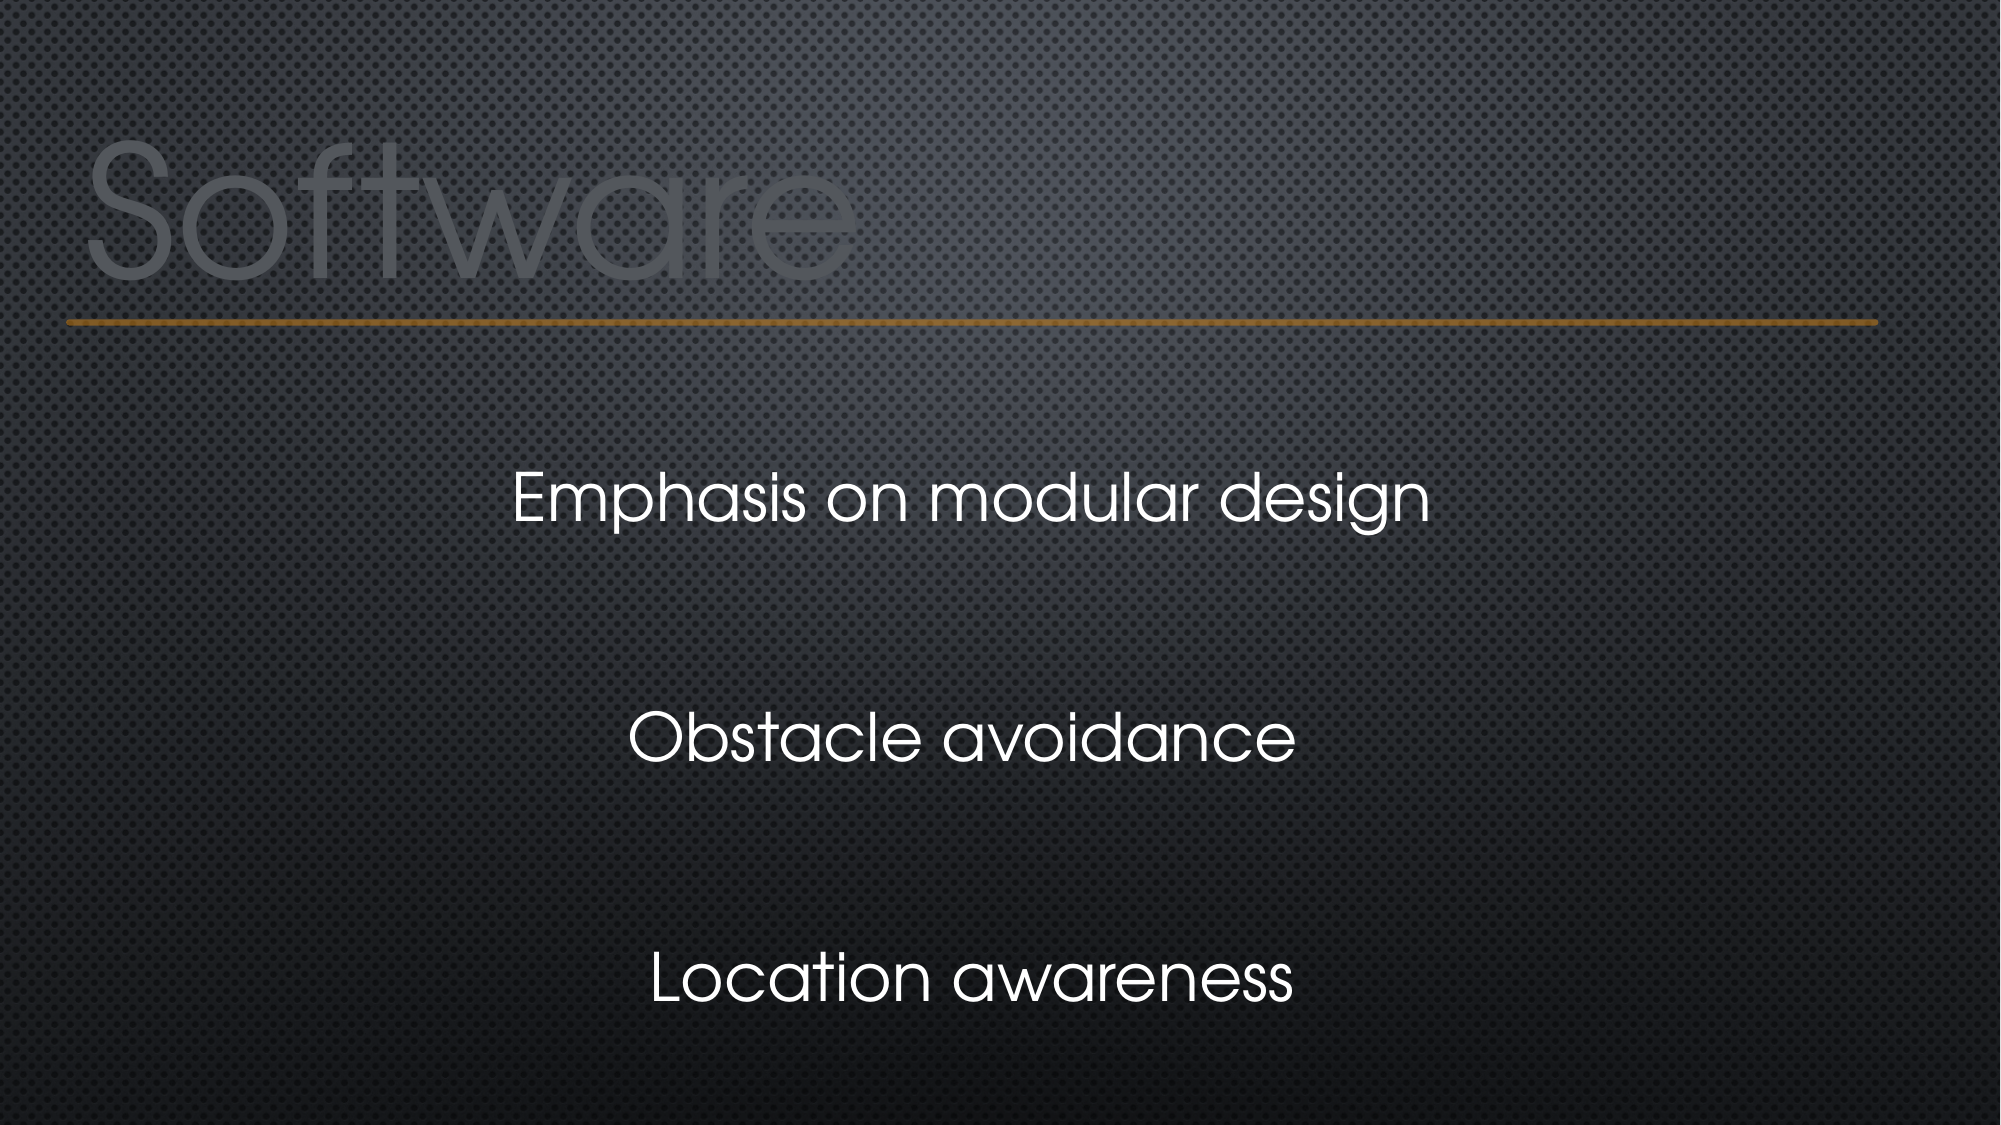

# Software
Emphasis on modular design

Obstacle avoidance

Location awareness